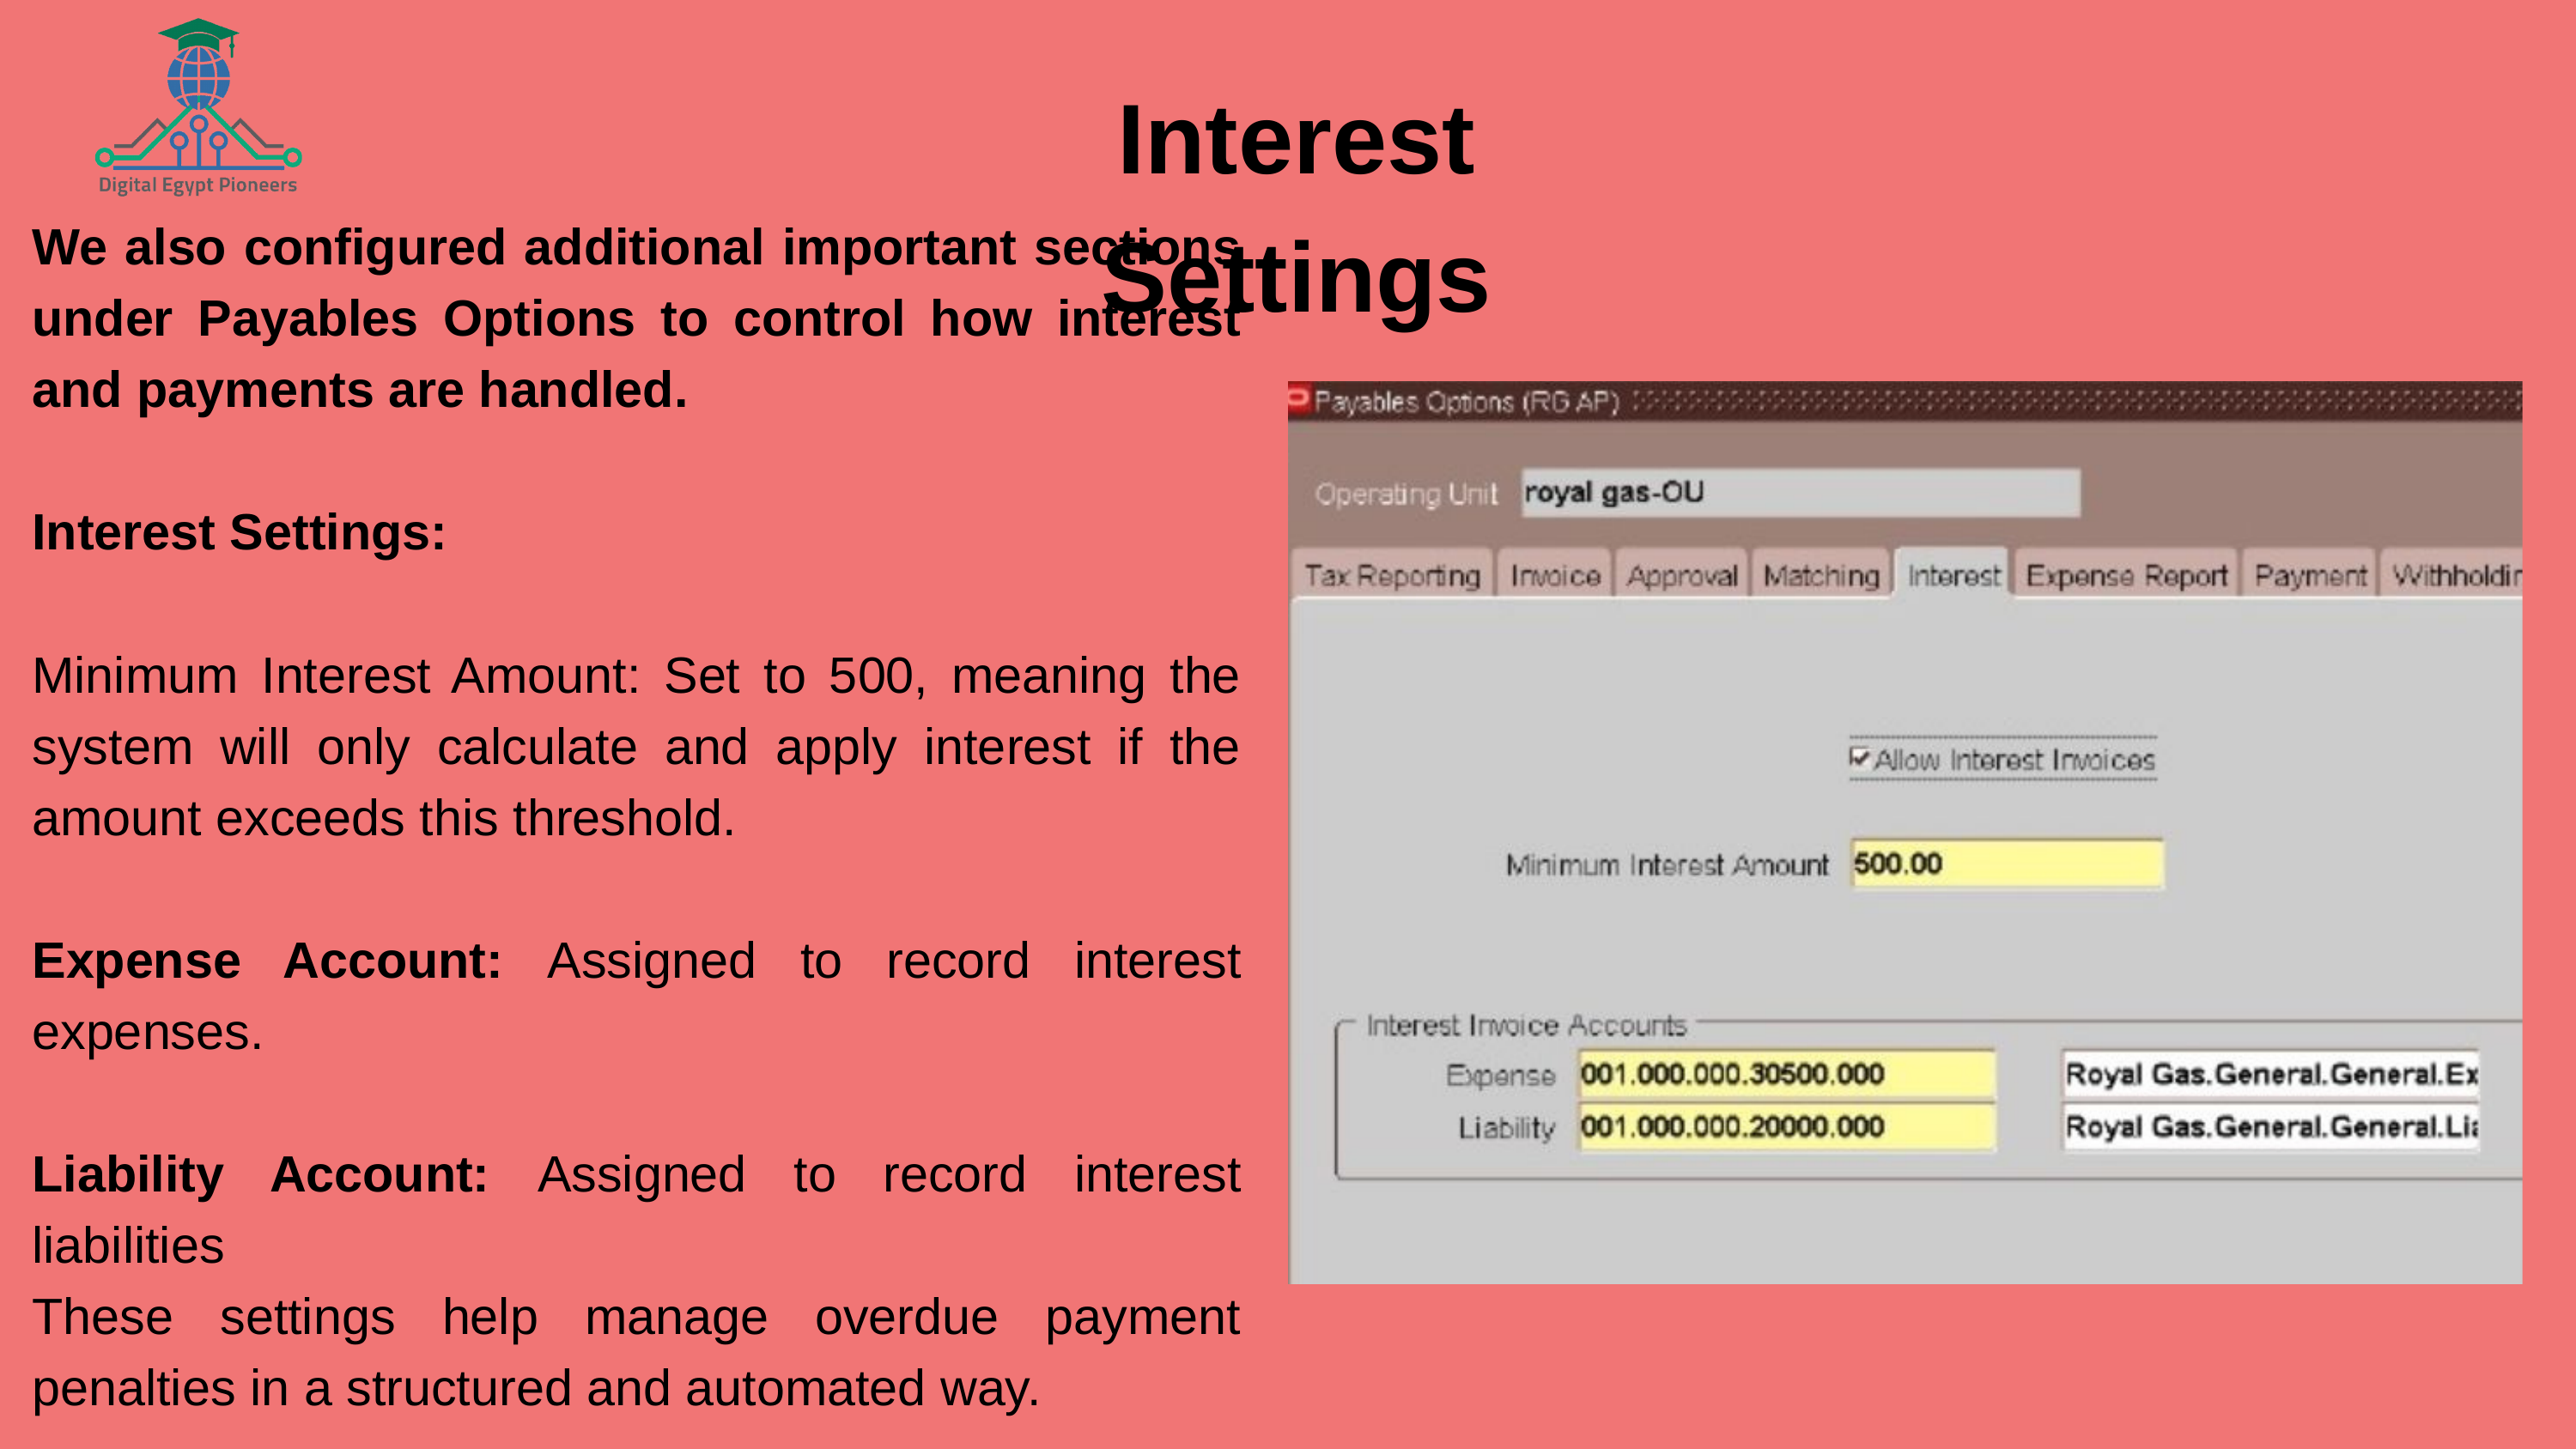

Interest Settings
We also configured additional important sections under Payables Options to control how interest and payments are handled.

Interest Settings:

Minimum Interest Amount: Set to 500, meaning the system will only calculate and apply interest if the amount exceeds this threshold.

Expense Account: Assigned to record interest expenses.

Liability Account: Assigned to record interest liabilities
These settings help manage overdue payment penalties in a structured and automated way.